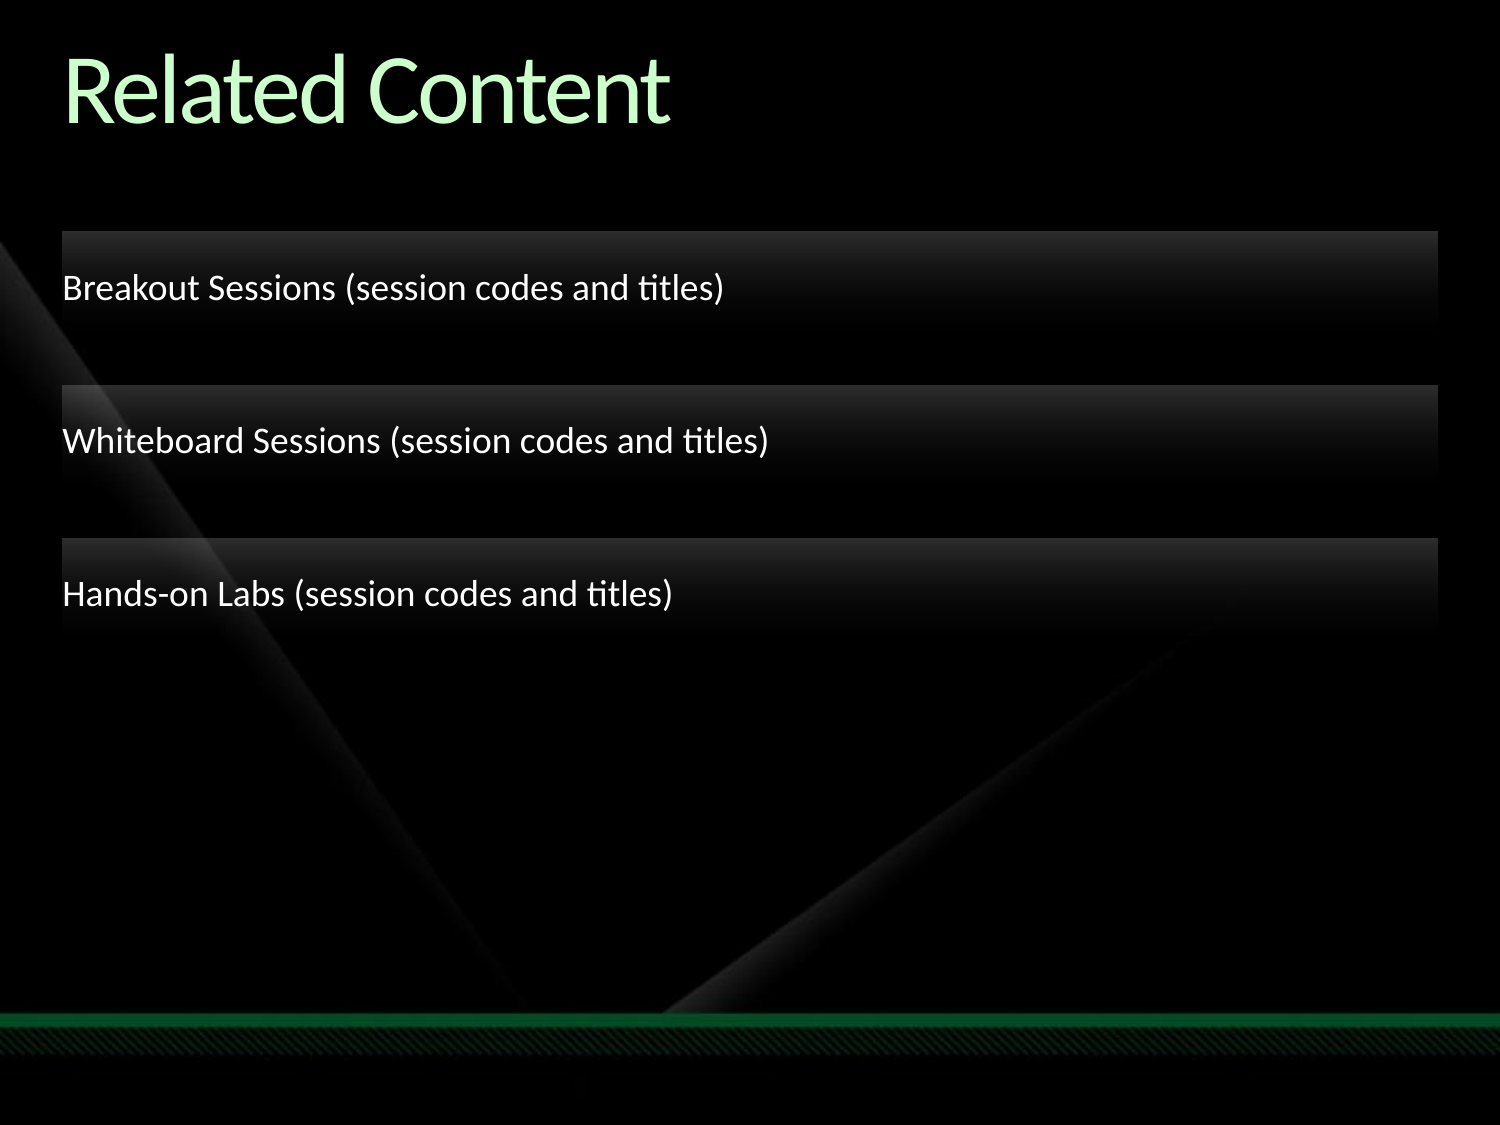

Required Slide
Speakers,
please list the Breakout Sessions,
TLC Interactive Theaters and Labs
that are related to your session.  Any queries, please check with your  Track Owner.
# Related Content
Breakout Sessions (session codes and titles)
Whiteboard Sessions (session codes and titles)
Hands-on Labs (session codes and titles)